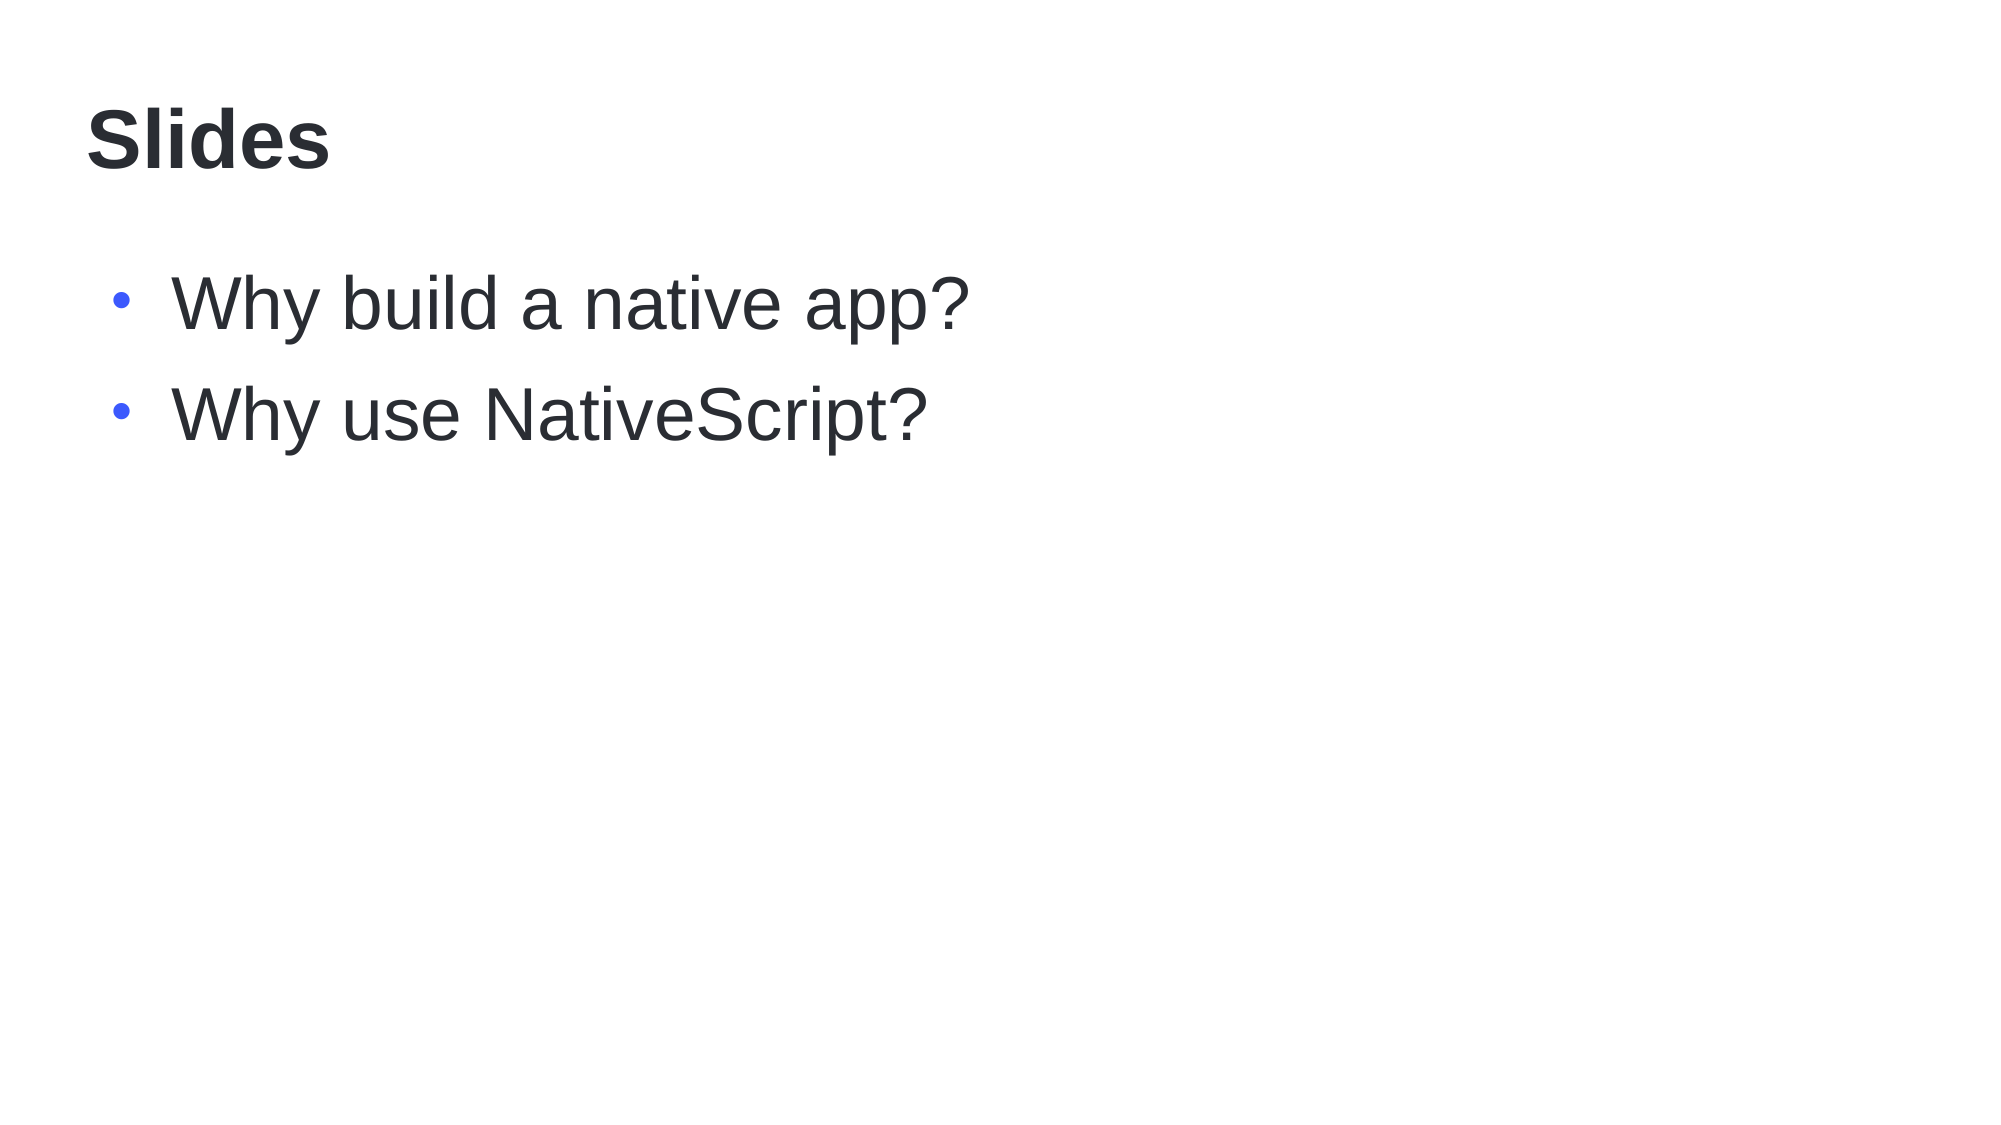

# Slides
Why build a native app?
Why use NativeScript?